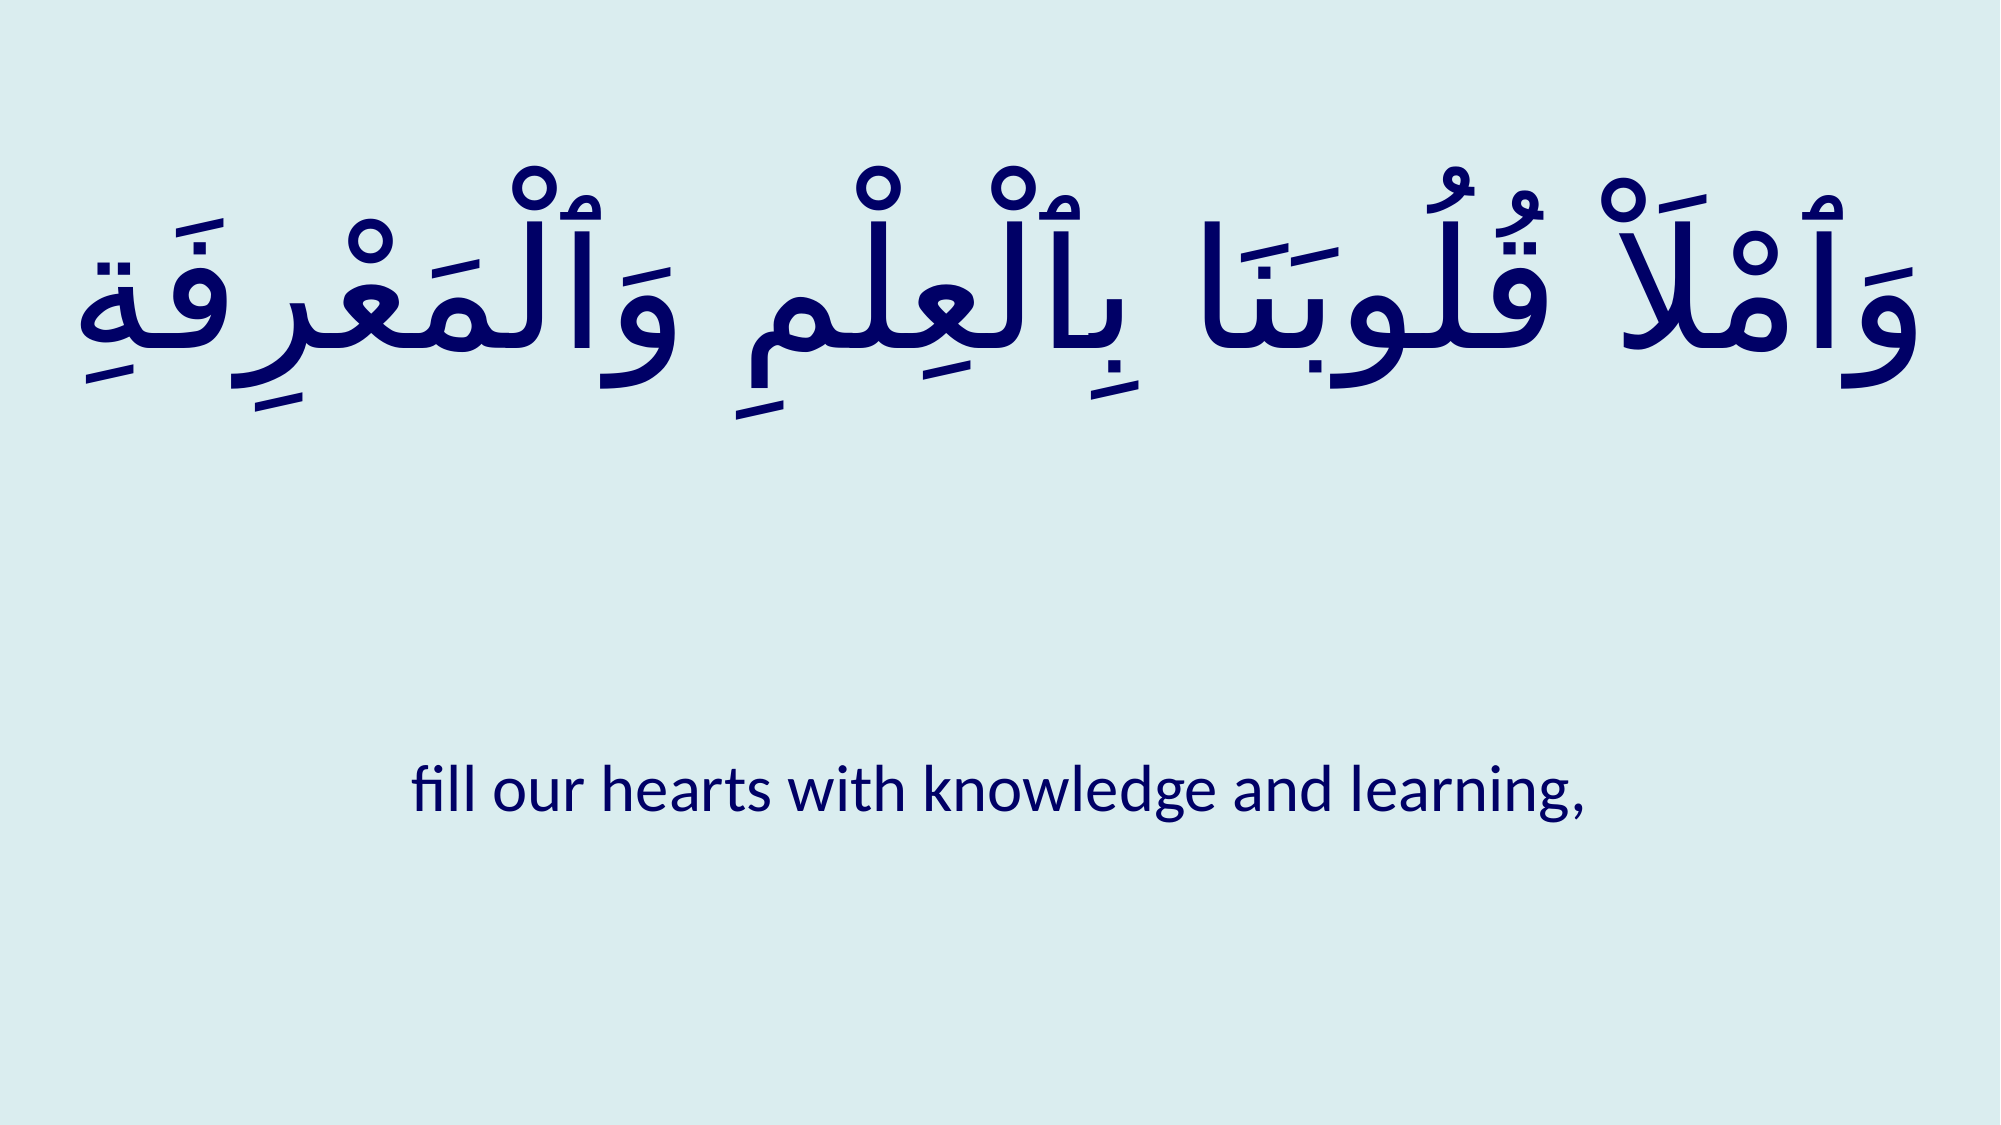

# وَٱمْلَاْ قُلُوبَنَا بِٱلْعِلْمِ وَٱلْمَعْرِفَةِ
fill our hearts with knowledge and learning,